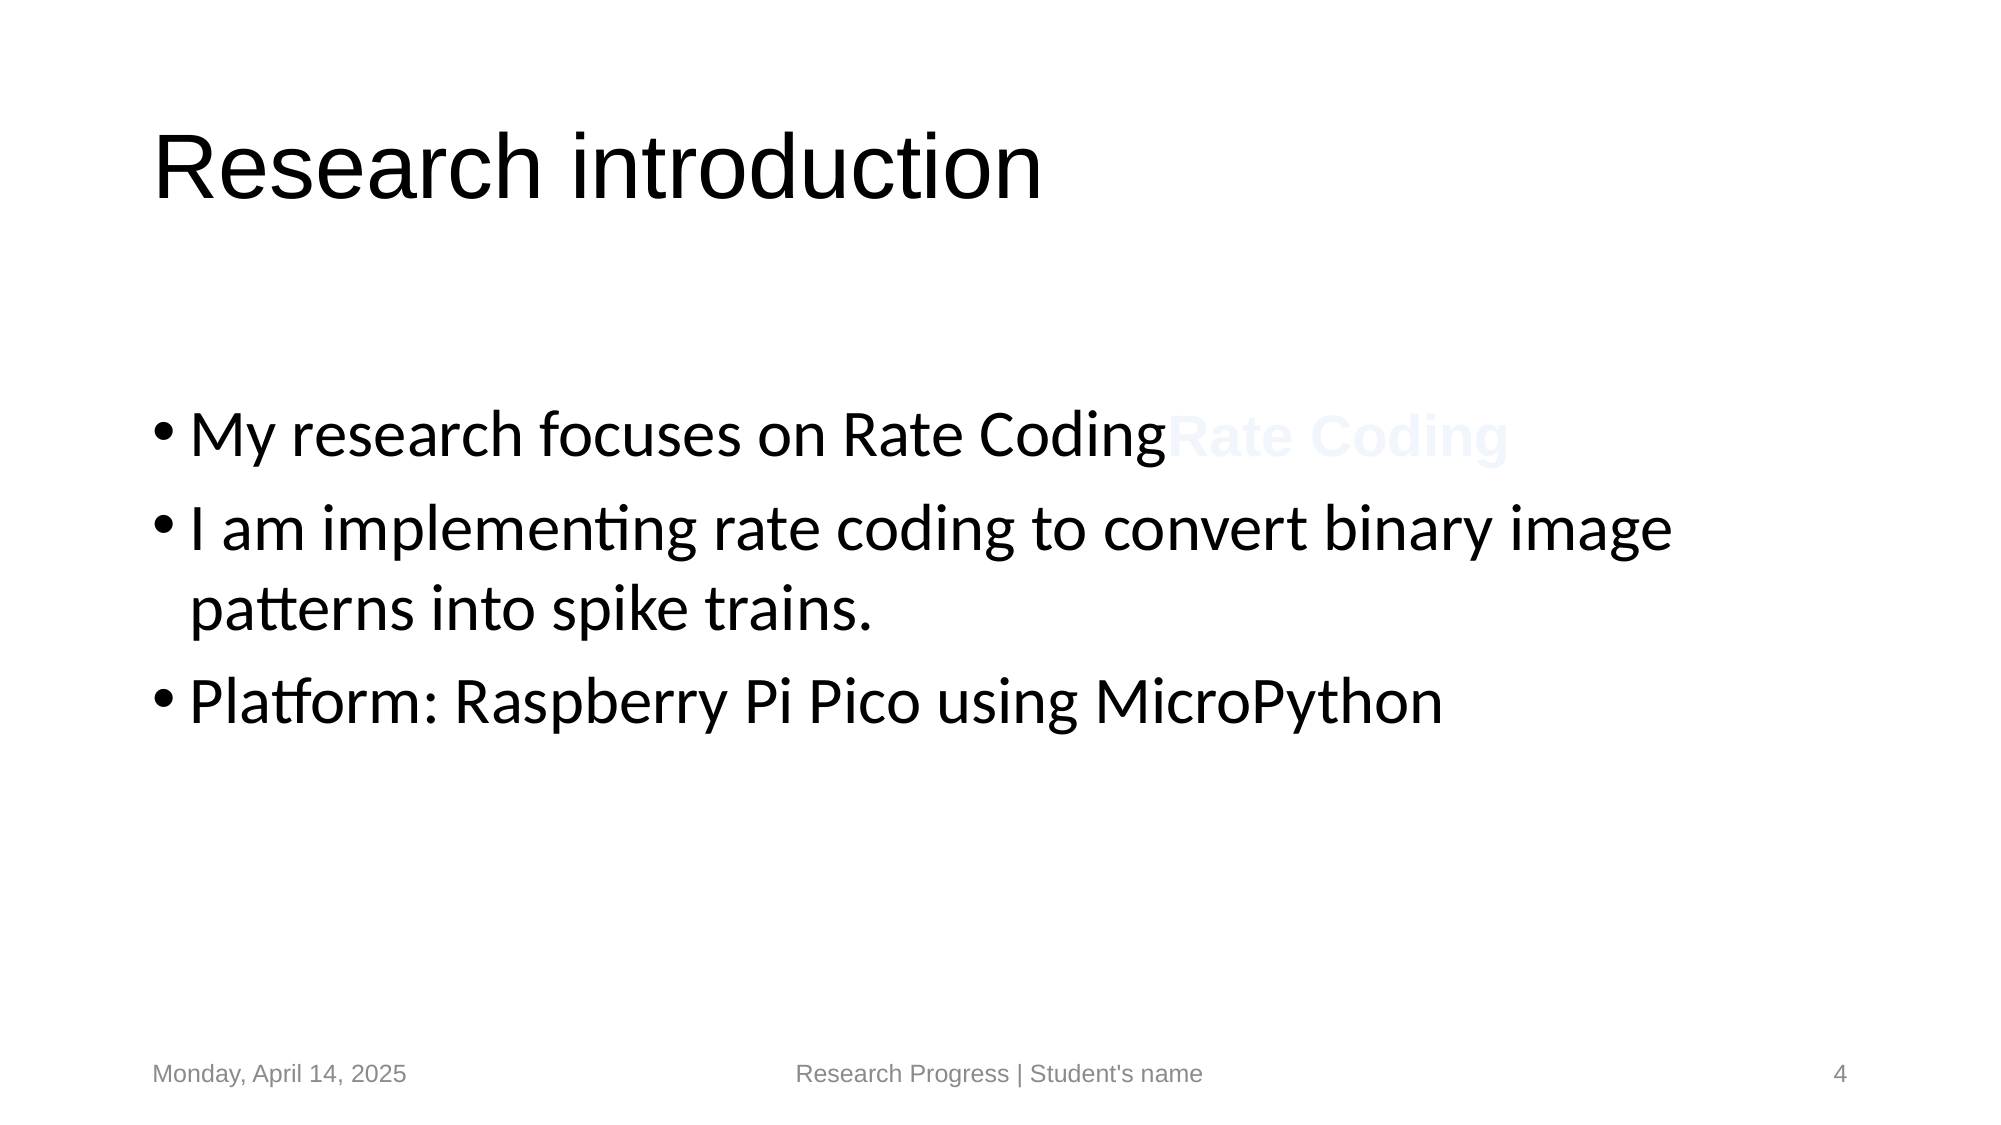

# Research introduction

My research focuses on Rate CodingRate Coding
I am implementing rate coding to convert binary image patterns into spike trains.
Platform: Raspberry Pi Pico using MicroPython
Monday, April 14, 2025
Research Progress | Student's name
4